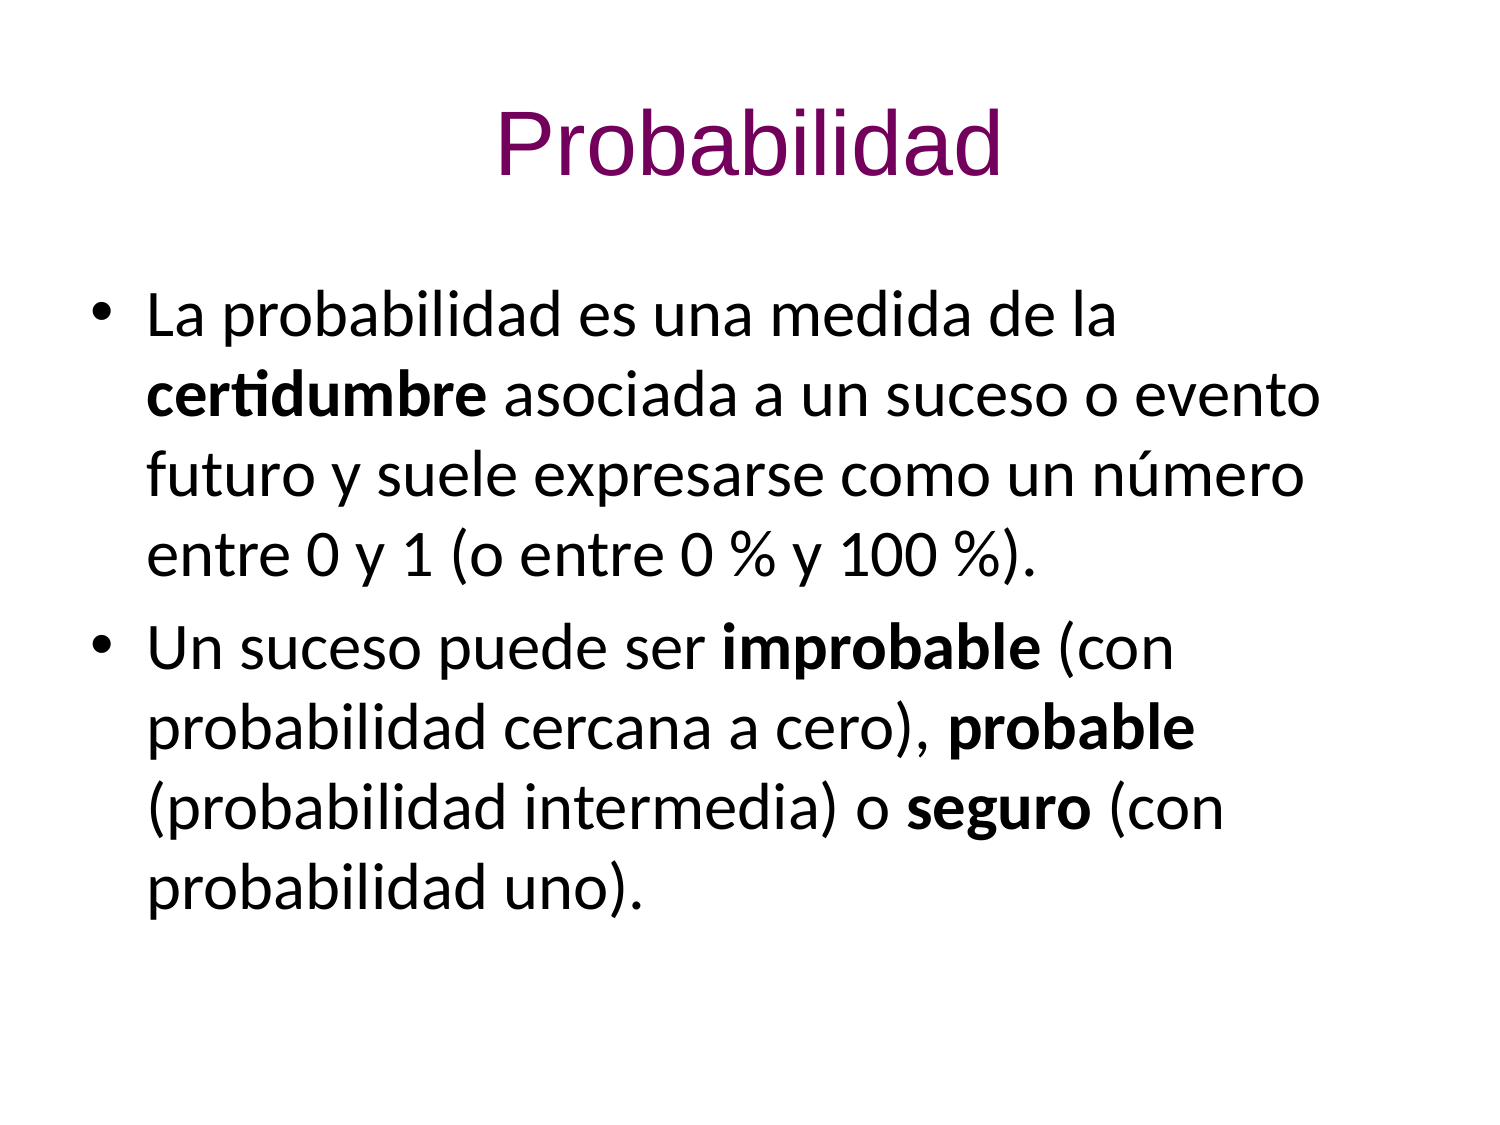

# Probabilidad
La probabilidad es una medida de la certidumbre asociada a un suceso o evento futuro y suele expresarse como un número entre 0 y 1 (o entre 0 % y 100 %).
Un suceso puede ser improbable (con probabilidad cercana a cero), probable (probabilidad intermedia) o seguro (con probabilidad uno).